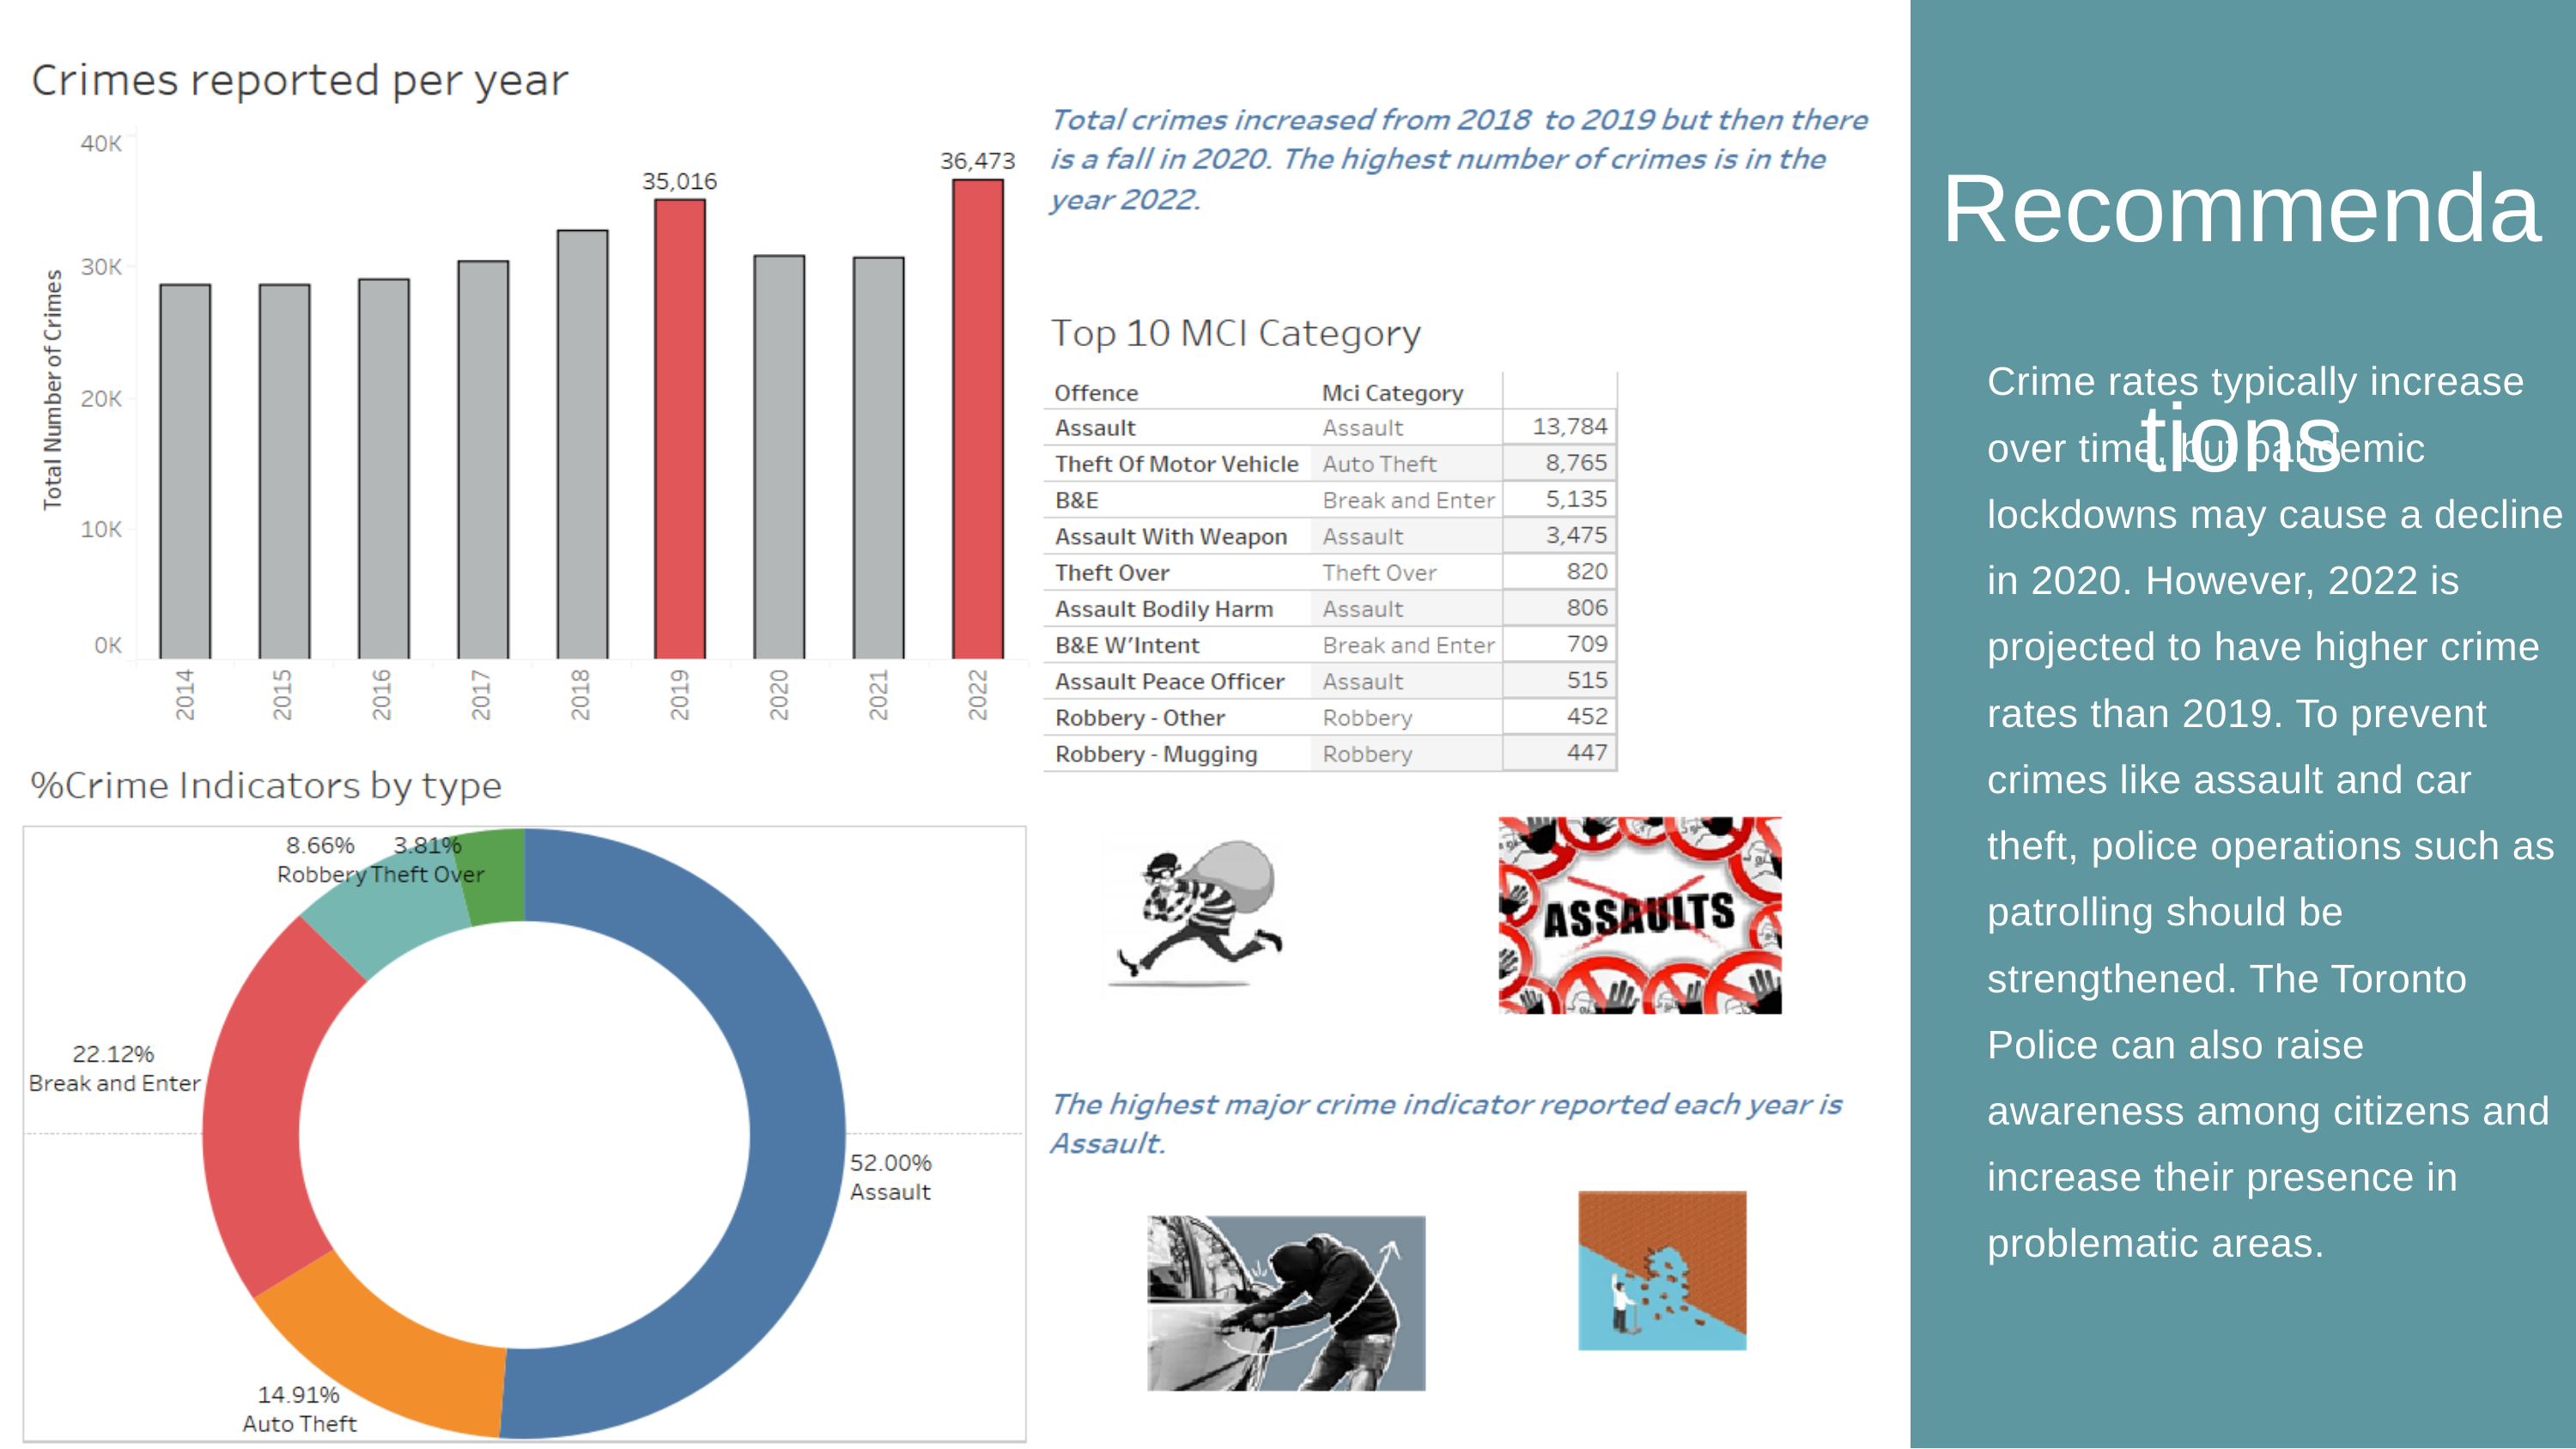

Recommendations
Crime rates typically increase over time, but pandemic lockdowns may cause a decline in 2020. However, 2022 is projected to have higher crime rates than 2019. To prevent crimes like assault and car theft, police operations such as patrolling should be strengthened. The Toronto Police can also raise awareness among citizens and increase their presence in problematic areas.